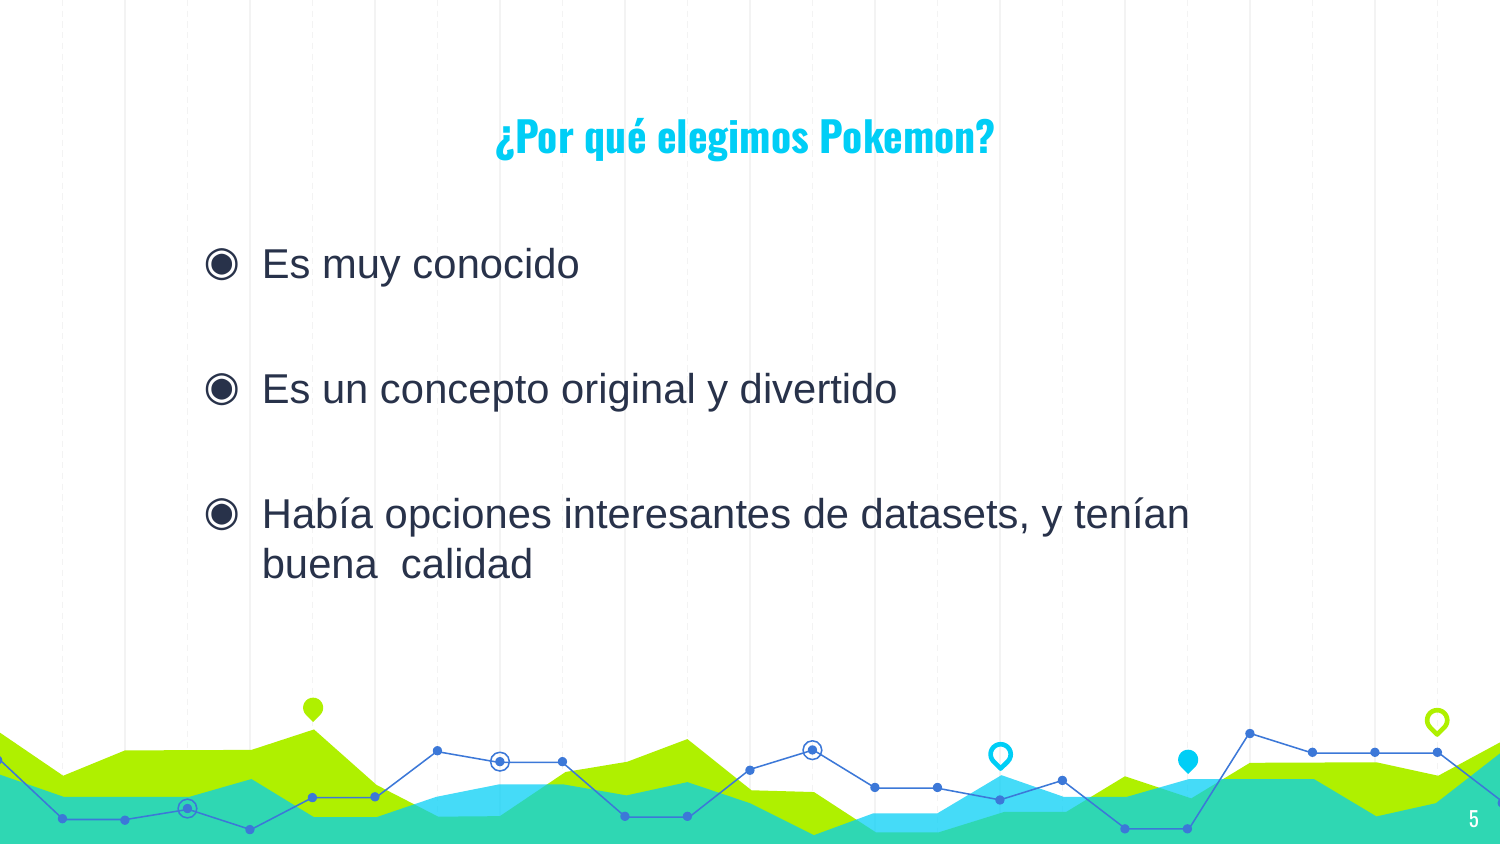

# ¿Por qué elegimos Pokemon?
Es muy conocido

Es un concepto original y divertido

Había opciones interesantes de datasets, y tenían buena  calidad

5